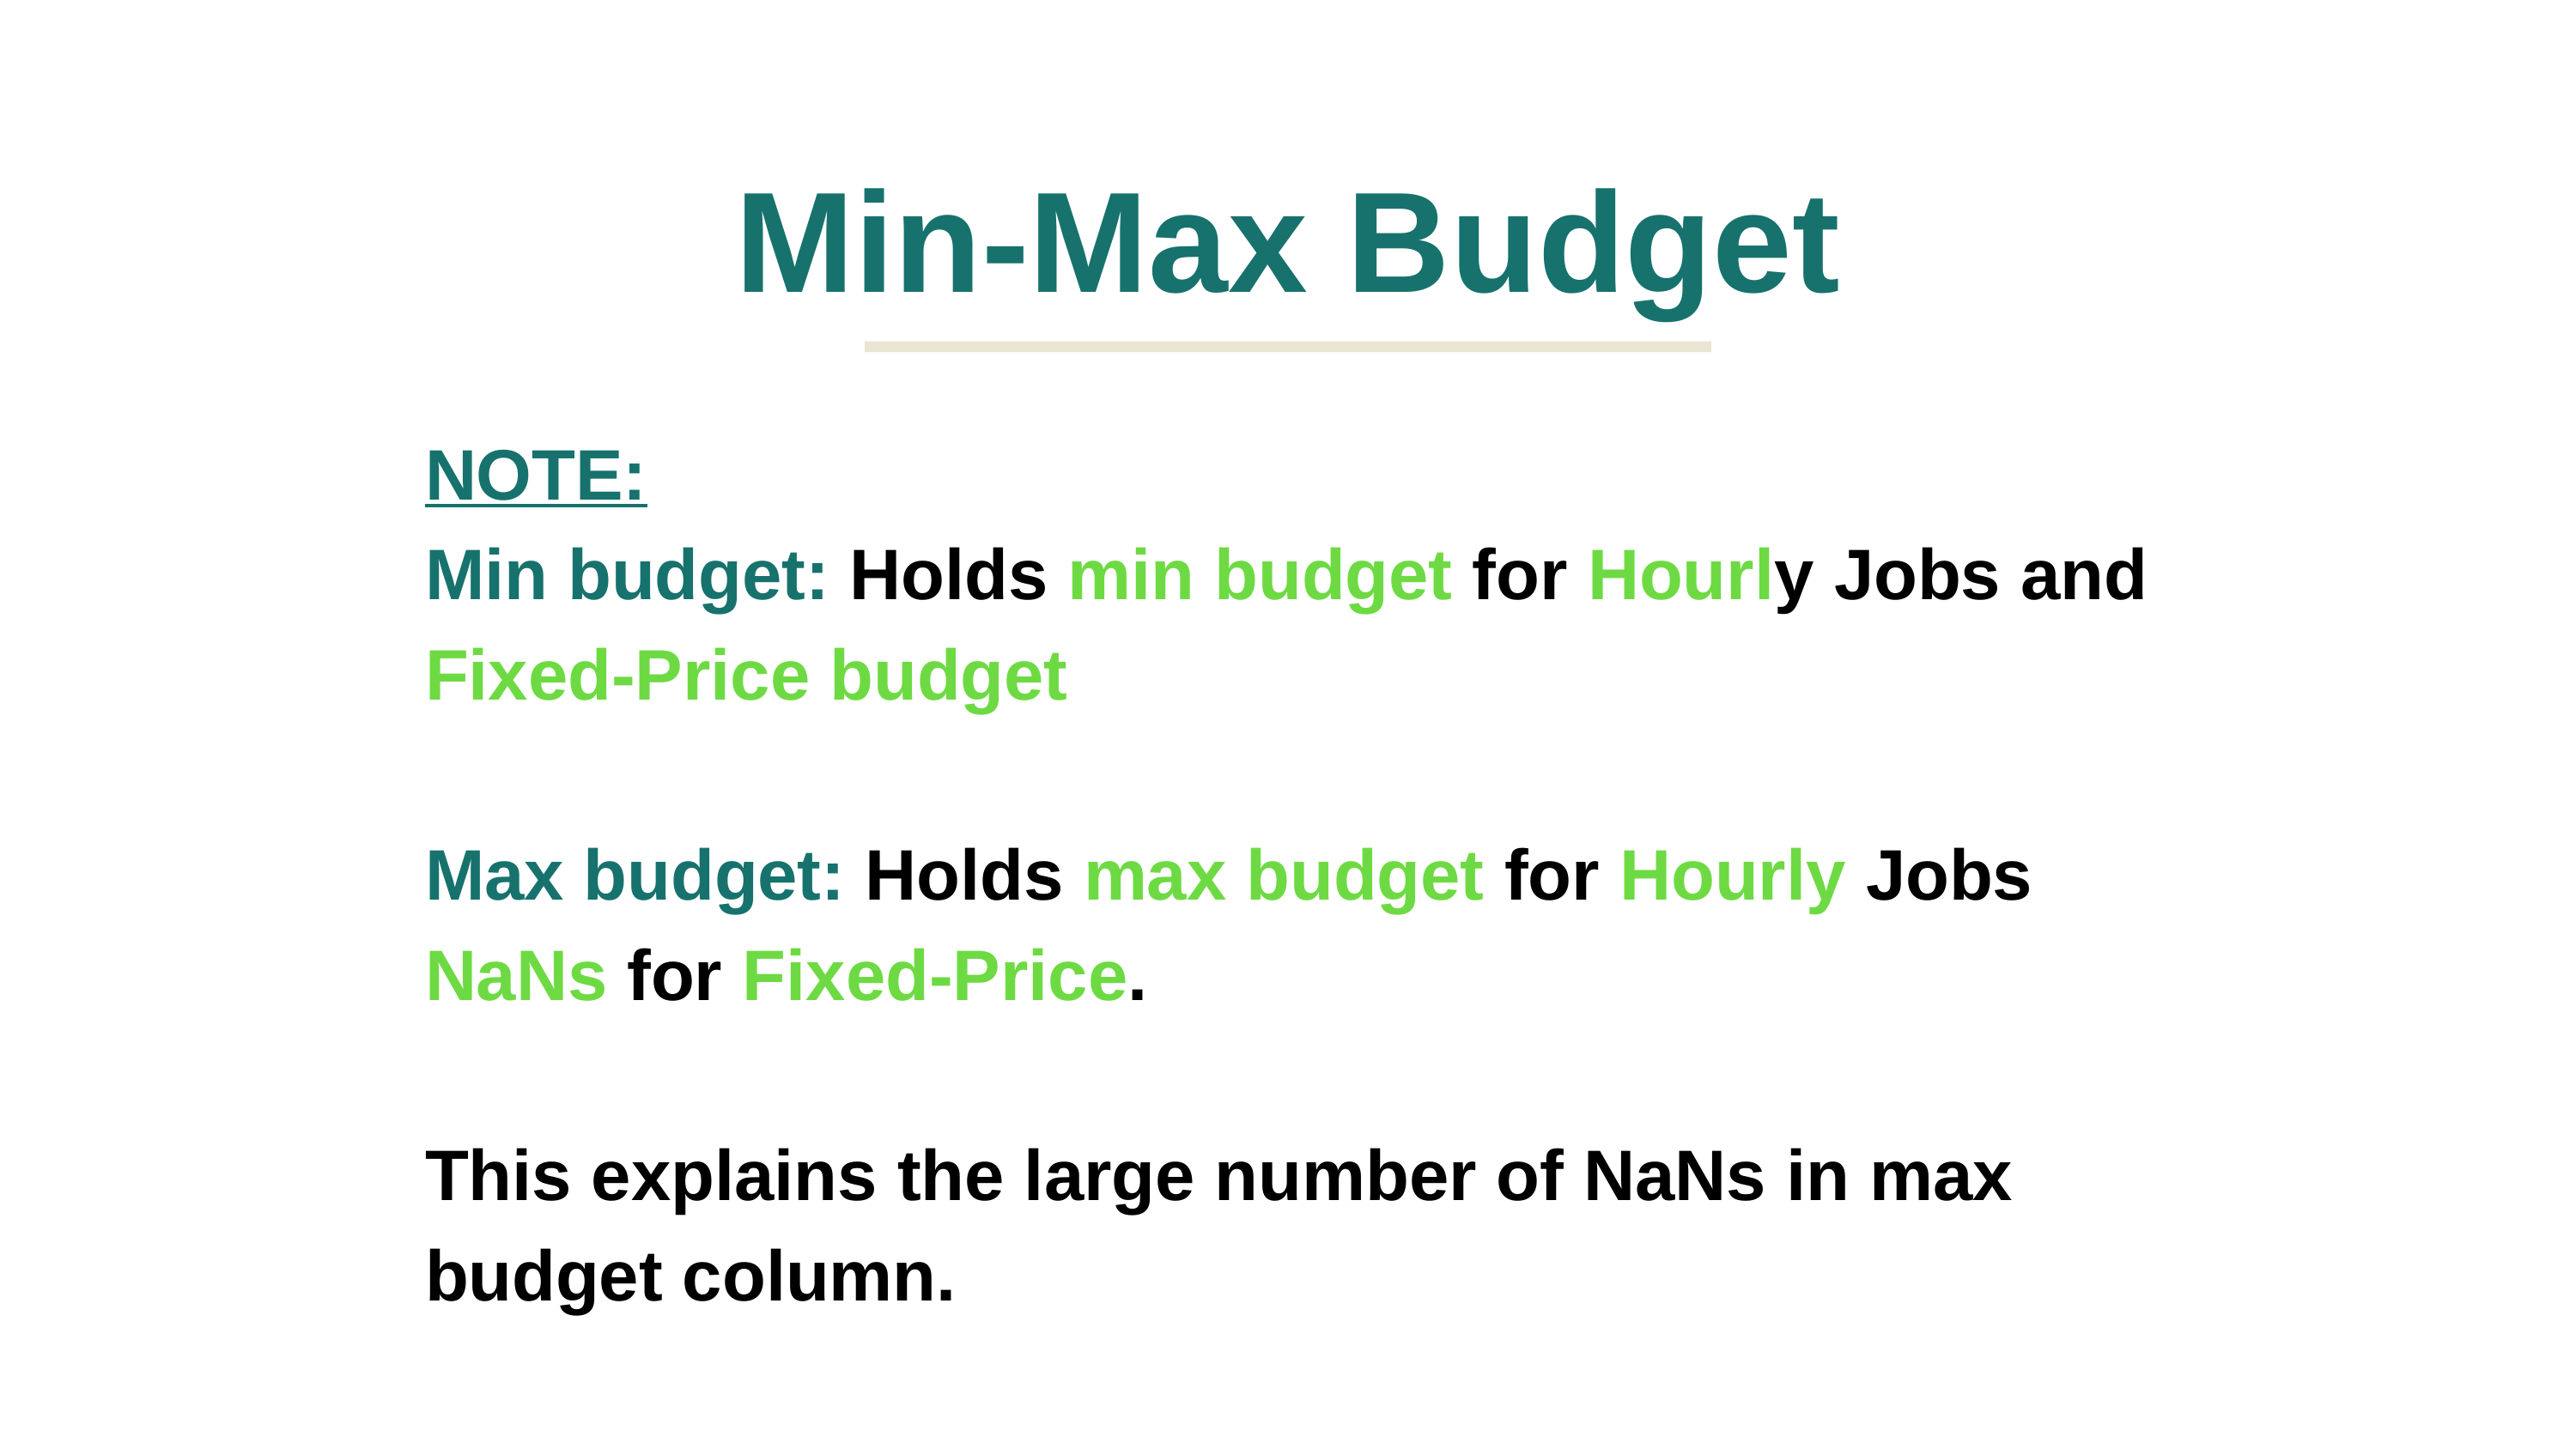

Min-Max Budget

NOTE:
Min budget: Holds min budget for Hourly Jobs and Fixed-Price budget

Max budget: Holds max budget for Hourly Jobs NaNs for Fixed-Price.

This explains the large number of NaNs in max budget column.